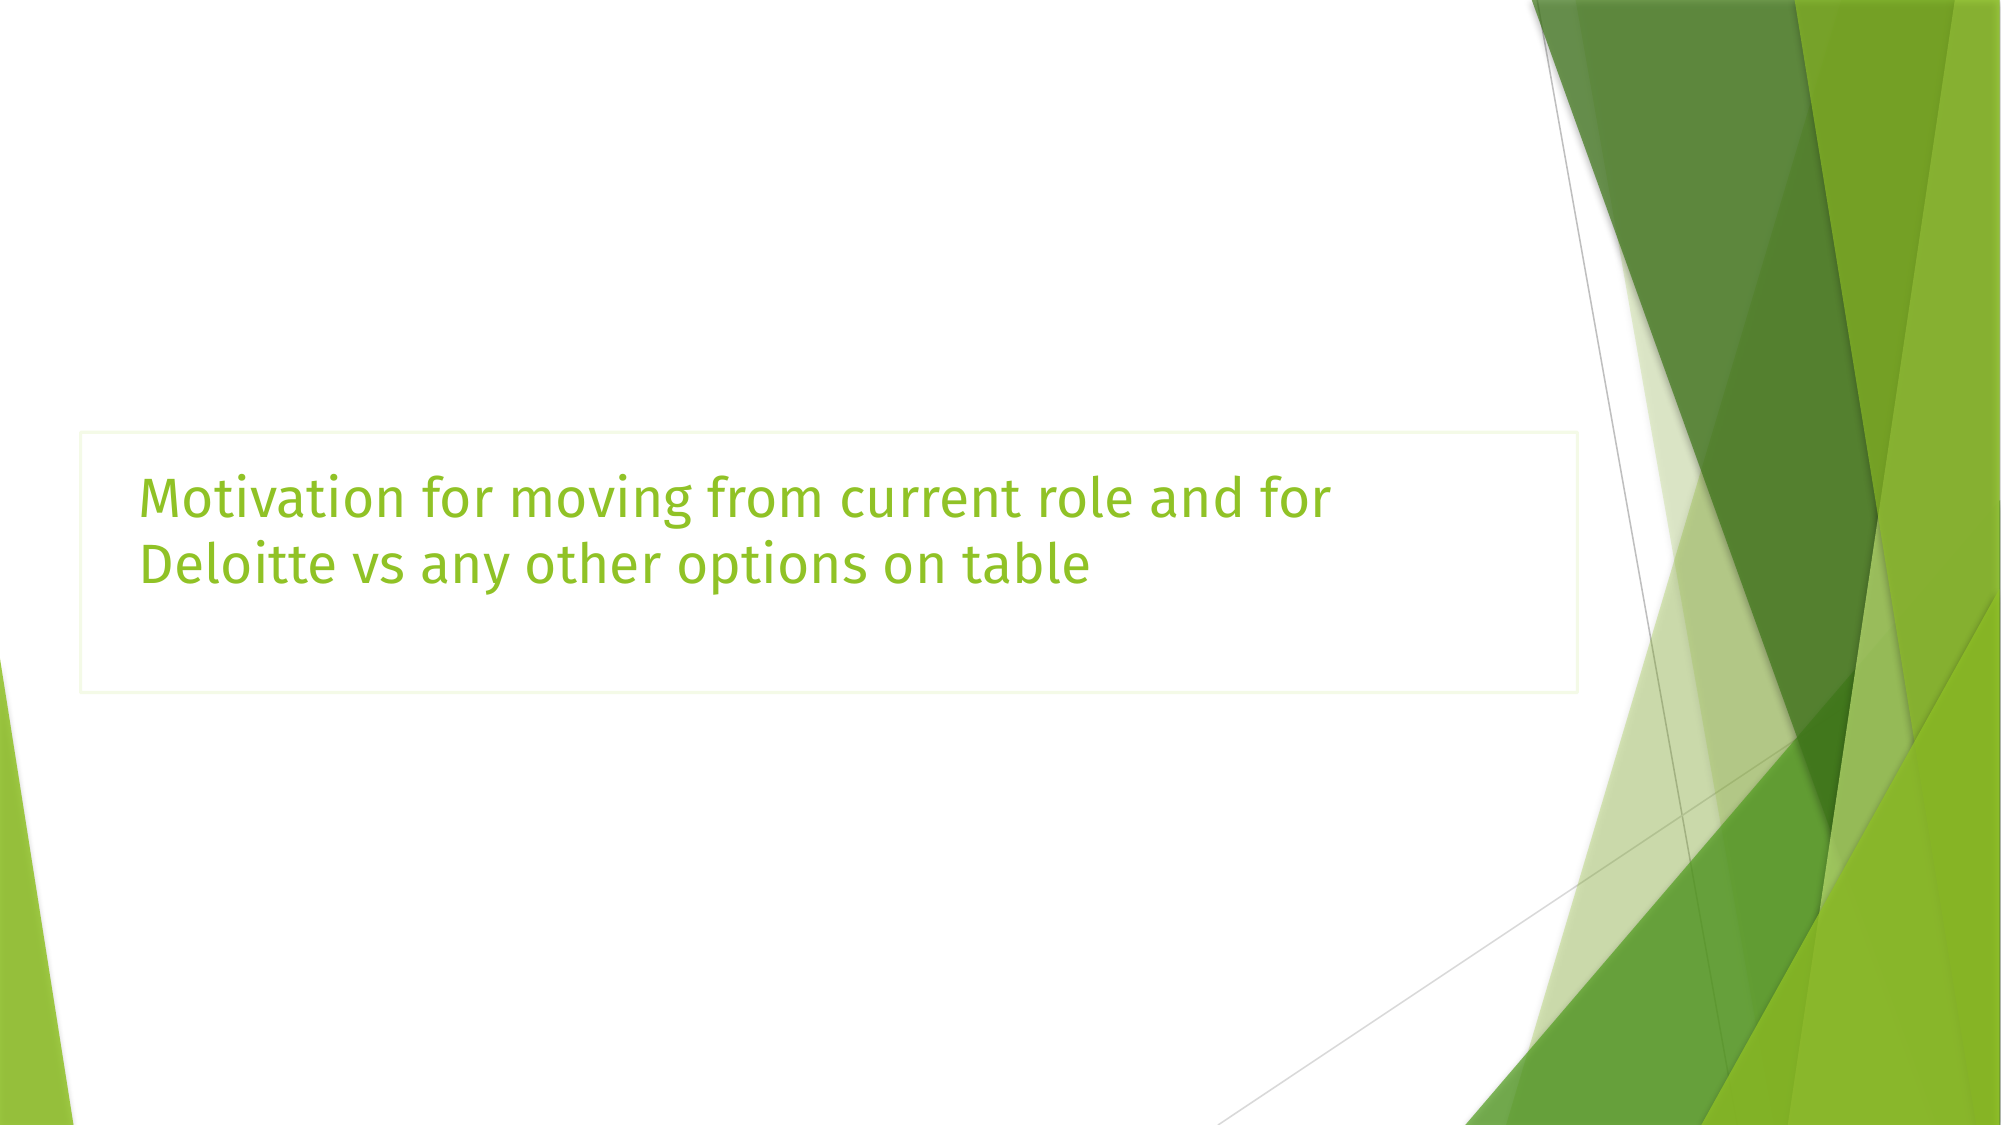

# Motivation for moving from current role and for Deloitte vs any other options on table